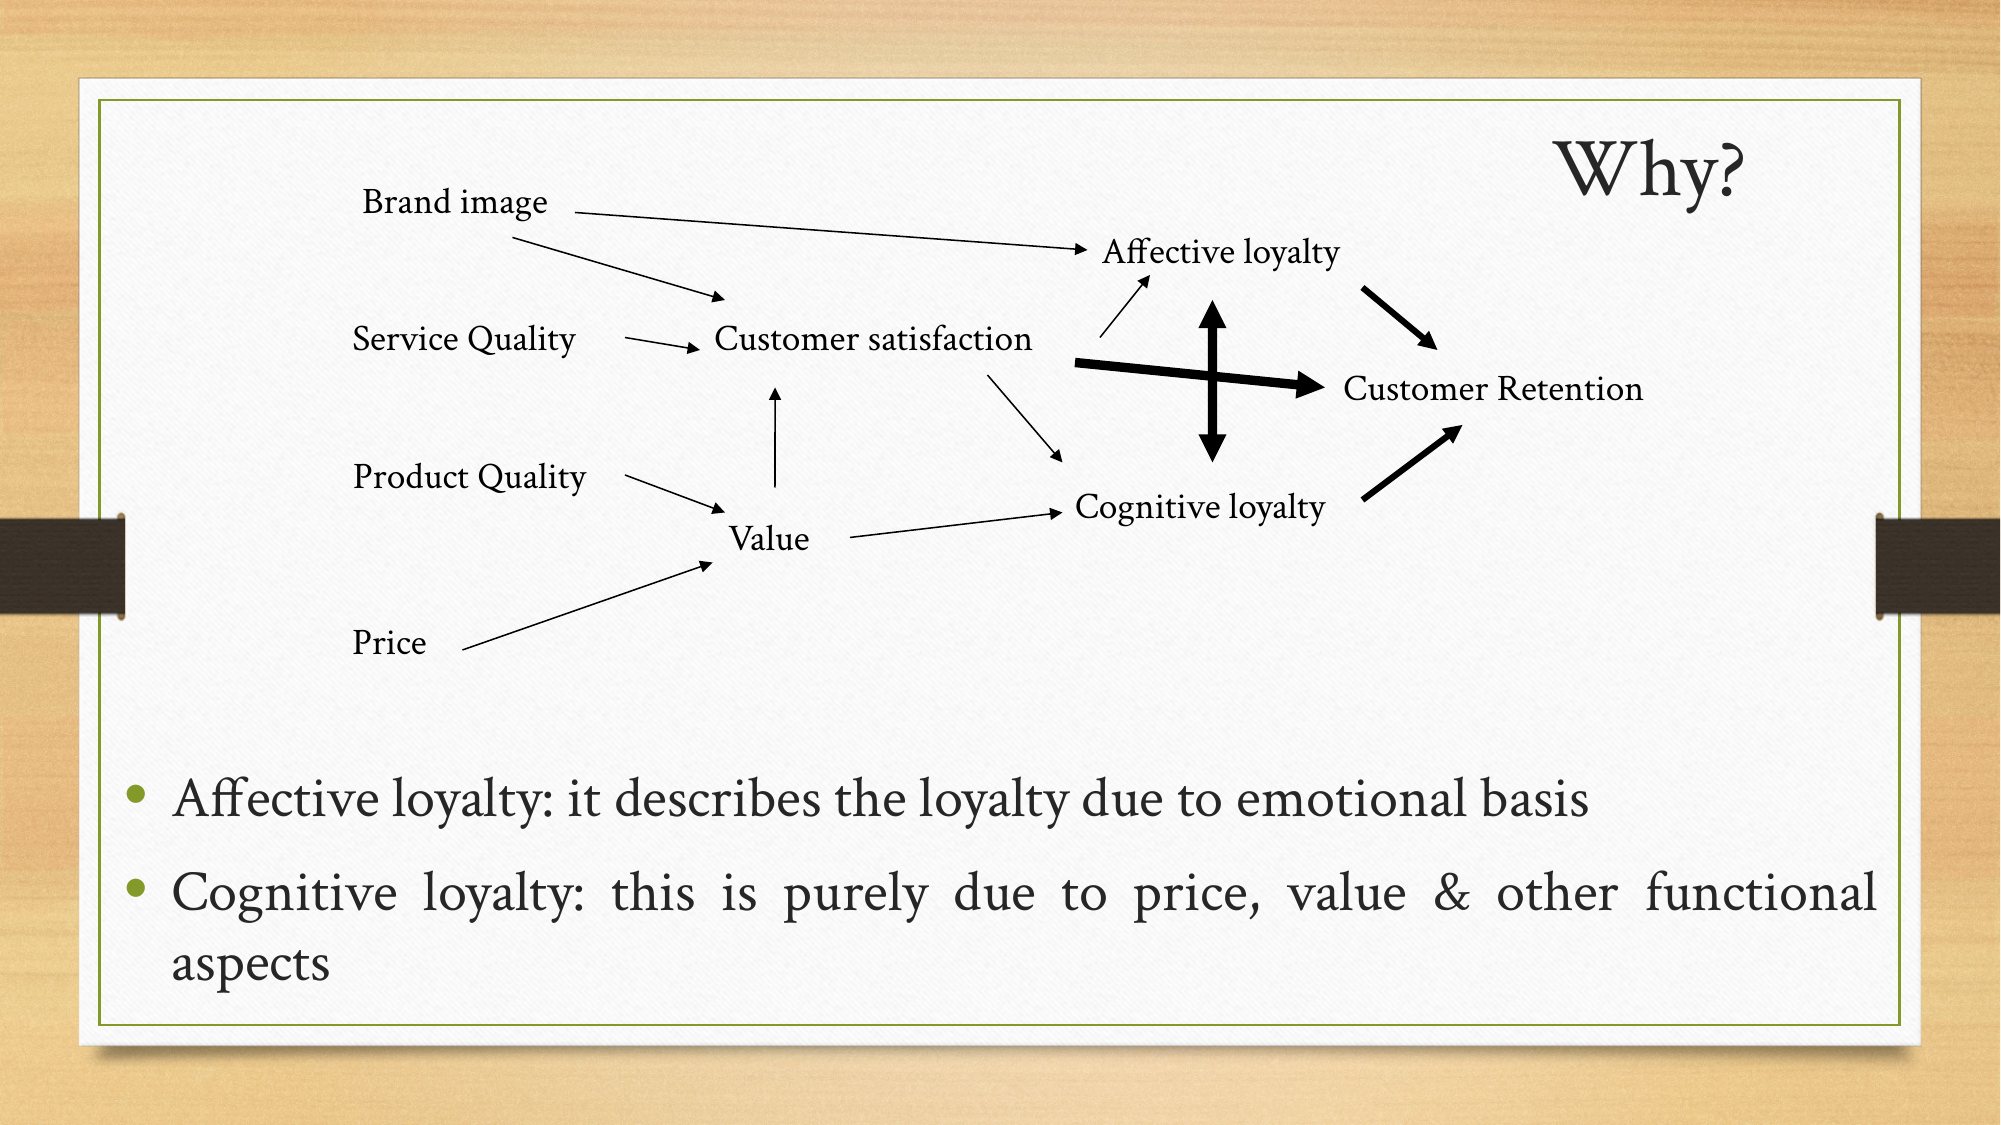

# Why?
Brand image

Affective loyalty

Service Quality
Customer satisfaction

Customer Retention

Product Quality
Cognitive loyalty

Value

Price
Affective loyalty: it describes the loyalty due to emotional basis
Cognitive loyalty: this is purely due to price, value & other functional aspects